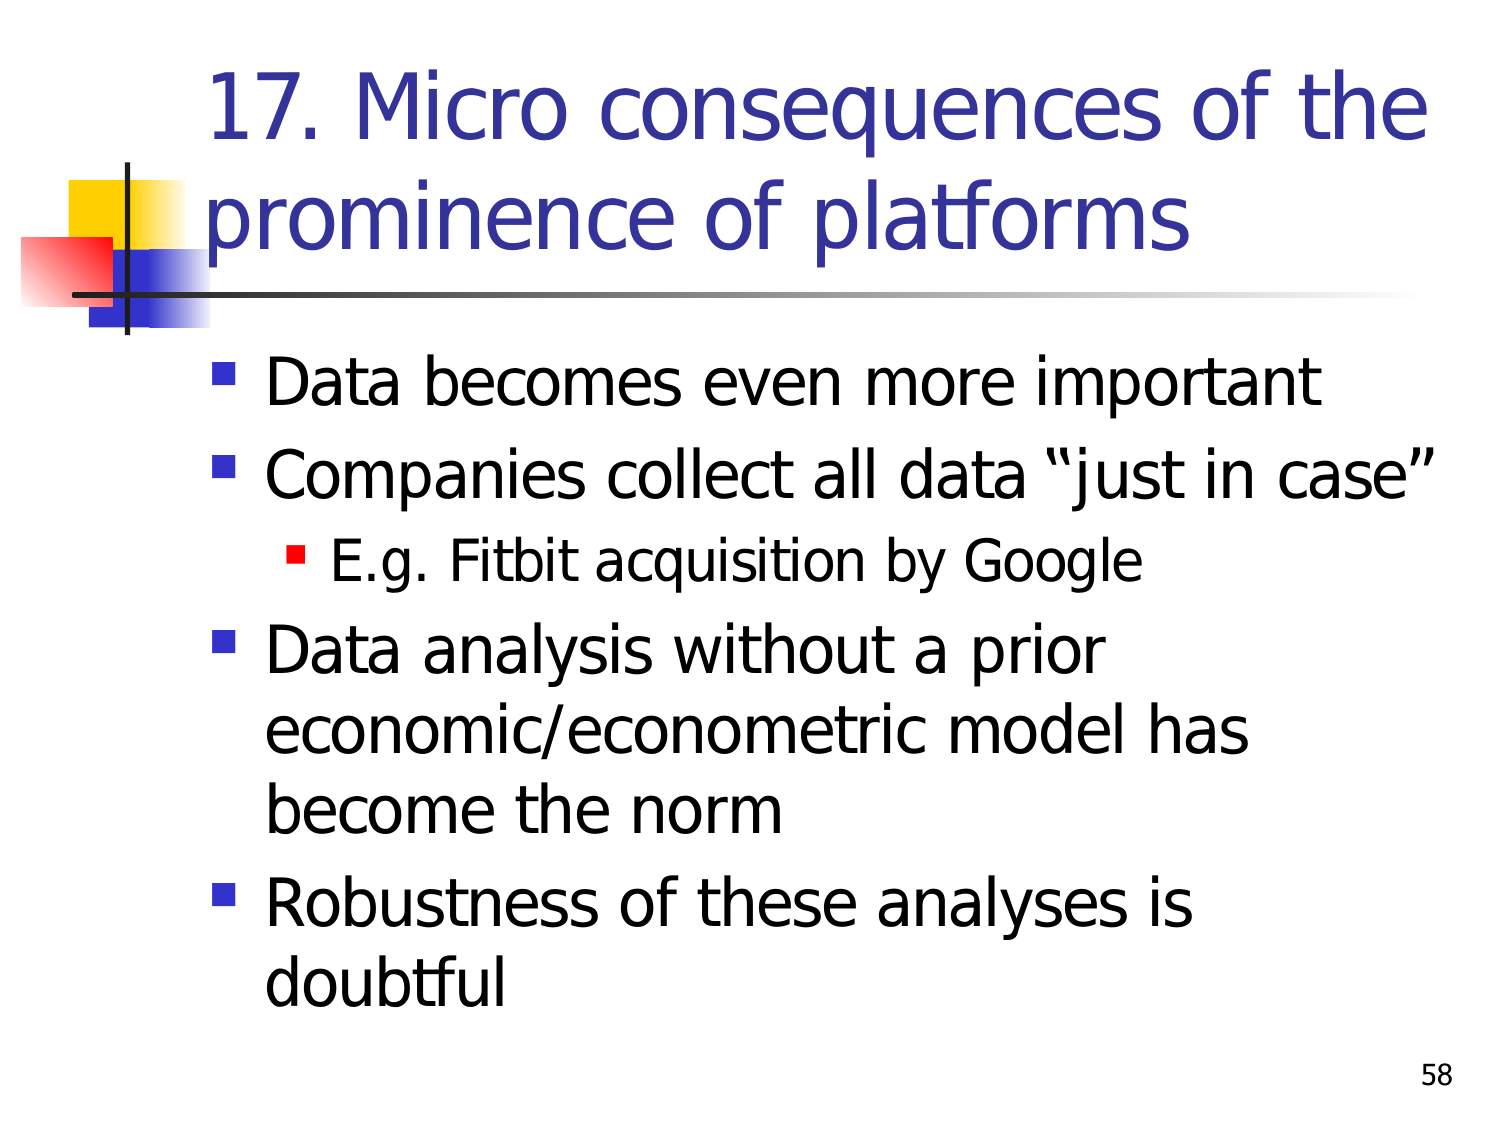

# 17. Micro consequences of the prominence of platforms
Data becomes even more important
Companies collect all data “just in case”
E.g. Fitbit acquisition by Google
Data analysis without a prior economic/econometric model has become the norm
Robustness of these analyses is doubtful
58